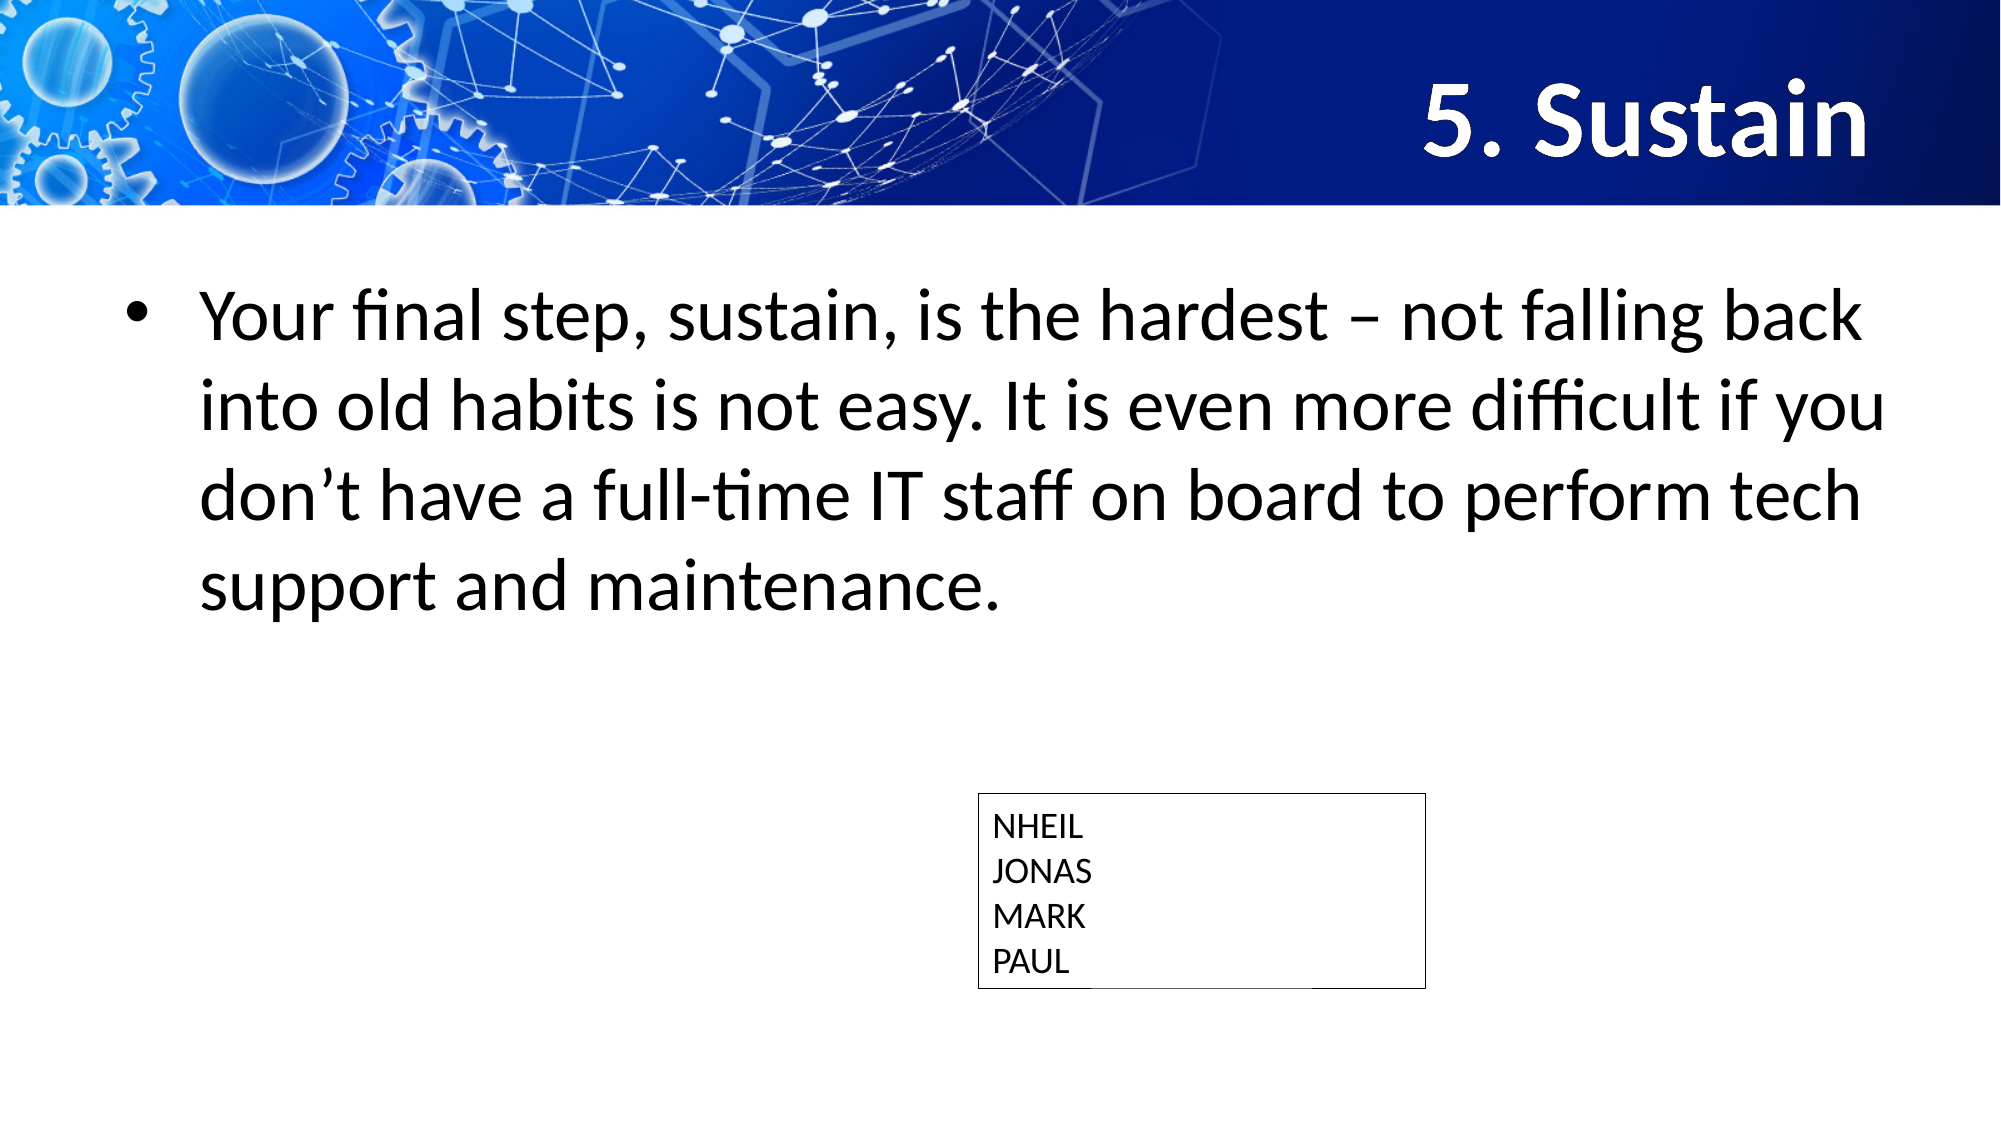

# 5. Sustain
Your final step, sustain, is the hardest – not falling back into old habits is not easy. It is even more difficult if you don’t have a full-time IT staff on board to perform tech support and maintenance.
NHEIL
JONAS
MARK
PAUL